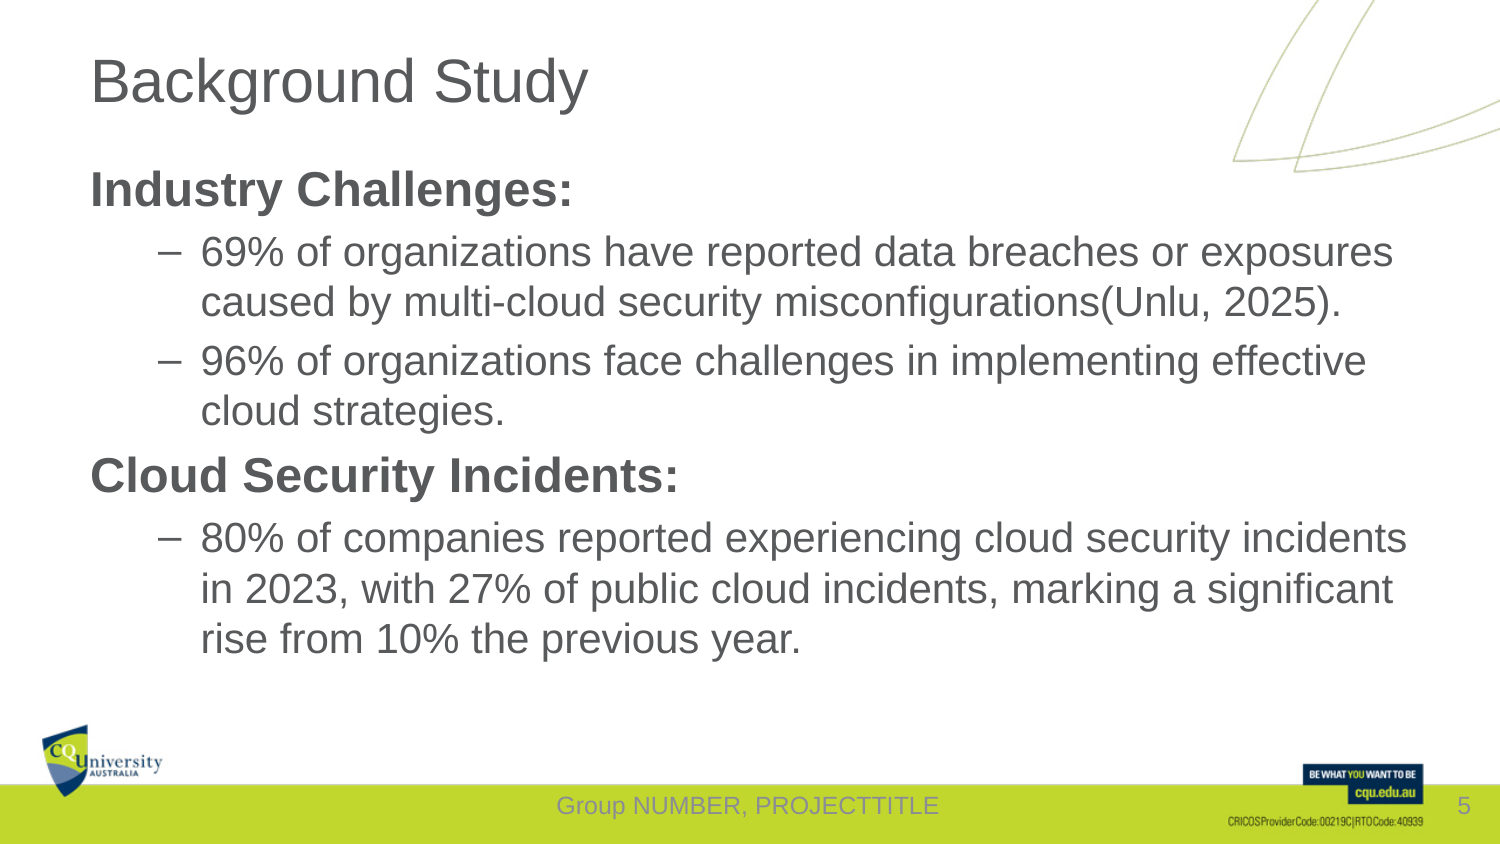

# Background Study
Industry Challenges:
69% of organizations have reported data breaches or exposures caused by multi-cloud security misconfigurations(Unlu, 2025).
96% of organizations face challenges in implementing effective cloud strategies.
Cloud Security Incidents:
80% of companies reported experiencing cloud security incidents in 2023, with 27% of public cloud incidents, marking a significant rise from 10% the previous year.

Group NUMBER, PROJECTTITLE
5